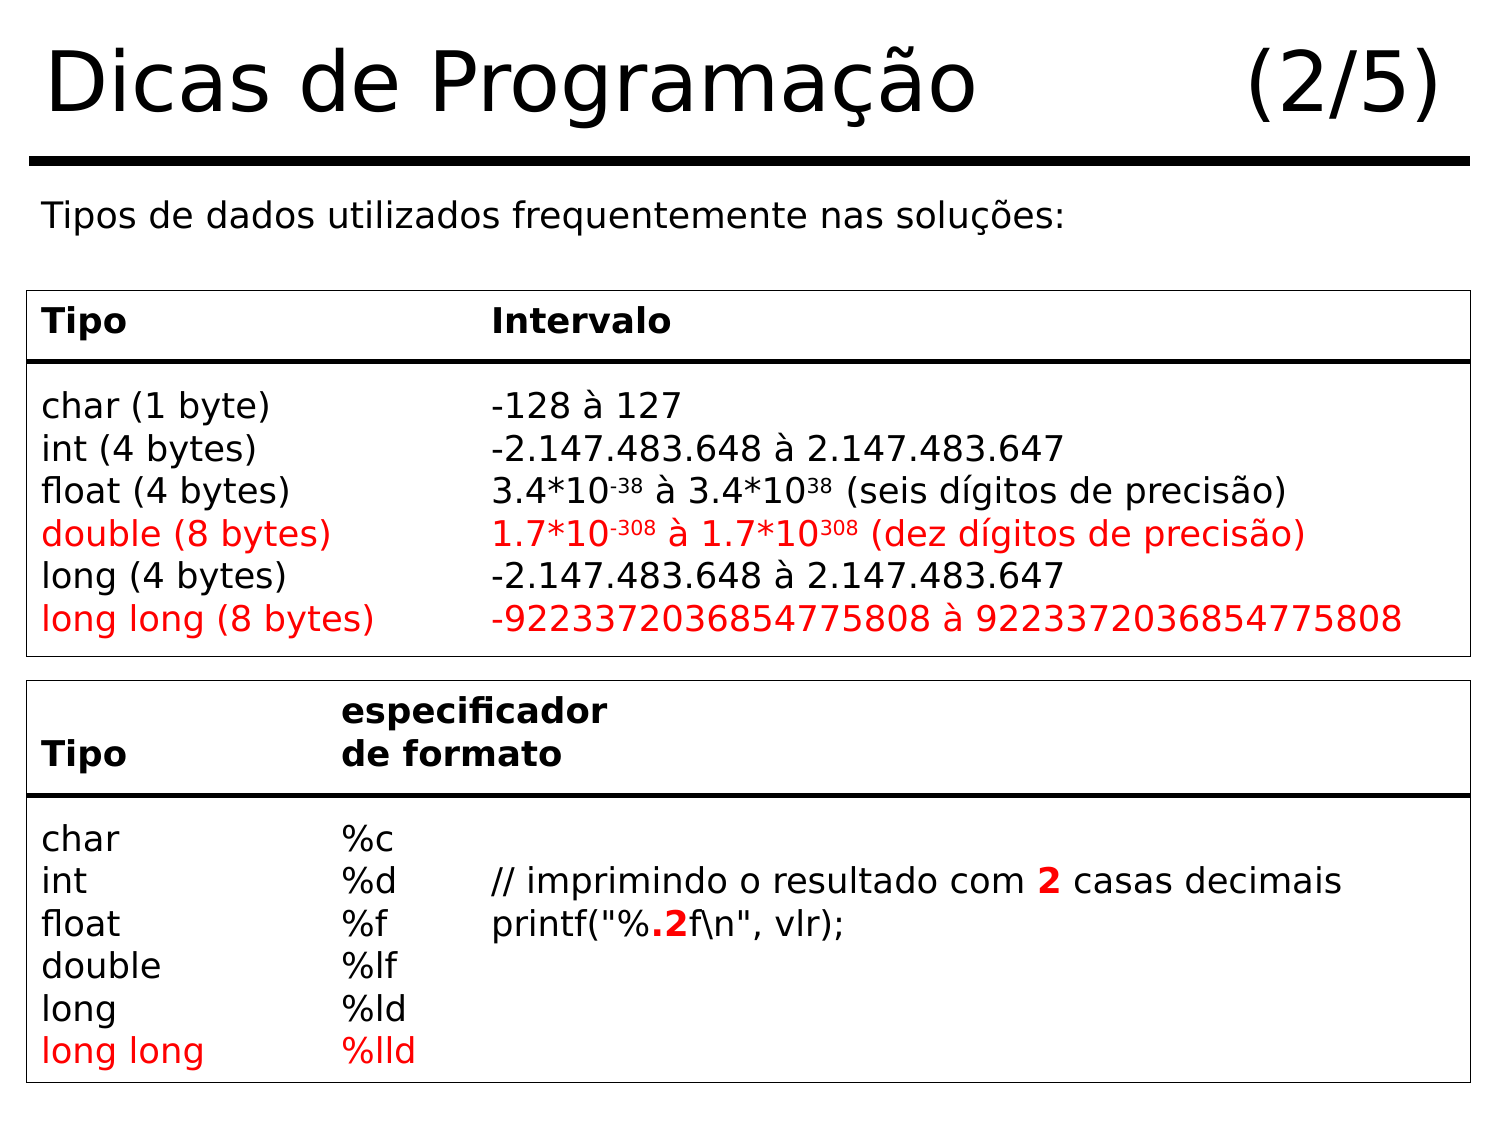

# Dicas de Programação		(2/5)
Tipos de dados utilizados frequentemente nas soluções:
Tipo			Intervalo

char (1 byte)		-128 à 127
int (4 bytes)		-2.147.483.648 à 2.147.483.647
float (4 bytes)		3.4*10-38 à 3.4*1038  (seis dígitos de precisão)
double (8 bytes)		1.7*10-308 à 1.7*10308 (dez dígitos de precisão)
long (4 bytes)		-2.147.483.648 à 2.147.483.647
long long (8 bytes)	-9223372036854775808 à 9223372036854775808
		especificador
Tipo		de formato
char		%c
int		%d	// imprimindo o resultado com 2 casas decimais
float		%f	printf("%.2f\n", vlr);
double		%lf
long		%ld
long long	%lld